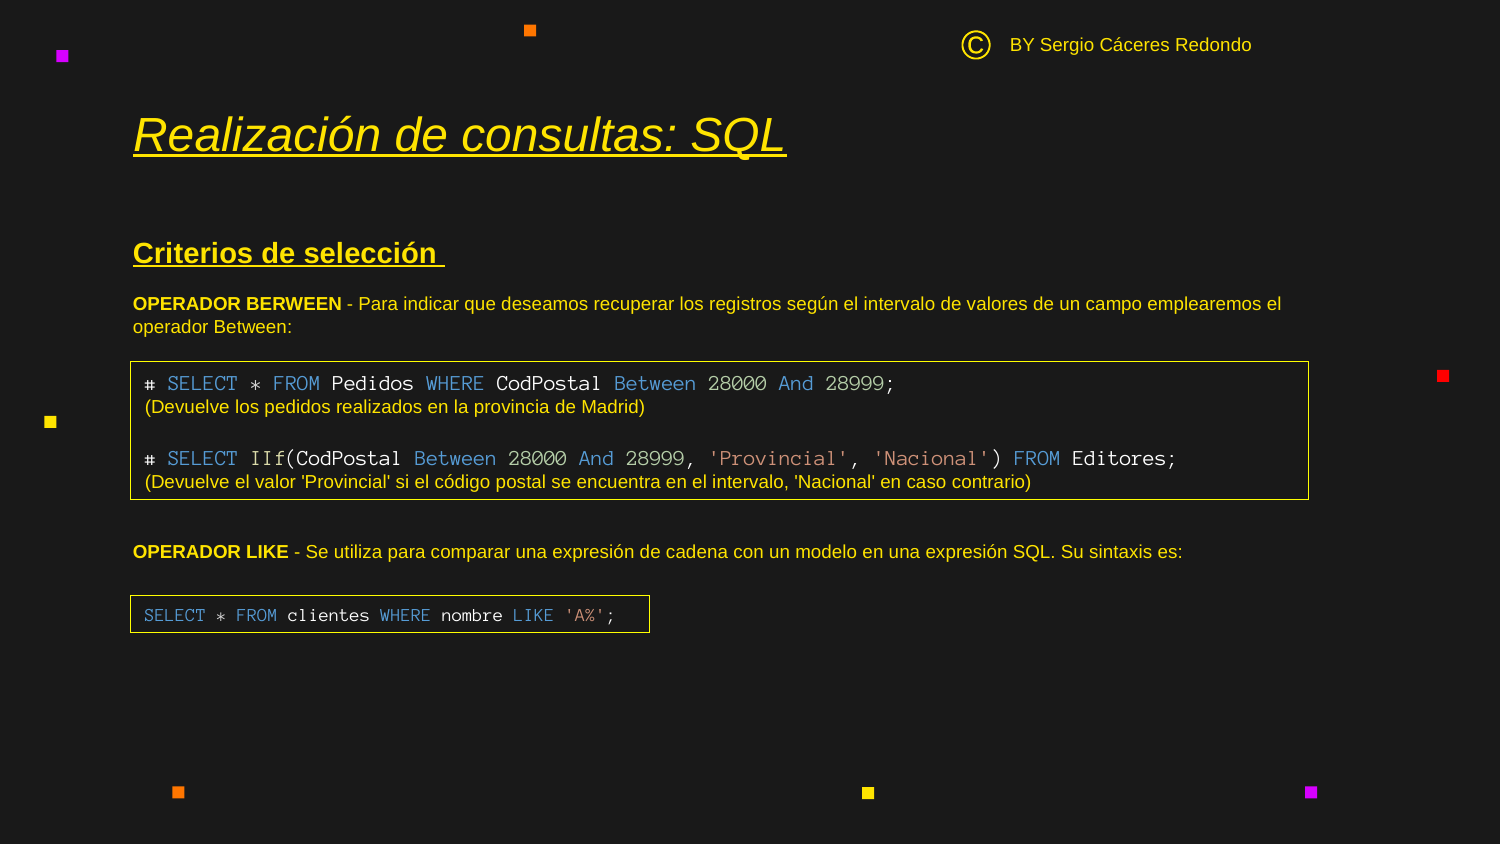

BY Sergio Cáceres Redondo
©
# Realización de consultas: SQL
Criterios de selección

OPERADOR BERWEEN - Para indicar que deseamos recuperar los registros según el intervalo de valores de un campo emplearemos el operador Between:

OPERADOR LIKE - Se utiliza para comparar una expresión de cadena con un modelo en una expresión SQL. Su sintaxis es:

# SELECT * FROM Pedidos WHERE CodPostal Between 28000 And 28999;
(Devuelve los pedidos realizados en la provincia de Madrid)
# SELECT IIf(CodPostal Between 28000 And 28999, 'Provincial', 'Nacional') FROM Editores;
(Devuelve el valor 'Provincial' si el código postal se encuentra en el intervalo, 'Nacional' en caso contrario)
SELECT * FROM clientes WHERE nombre LIKE 'A%';